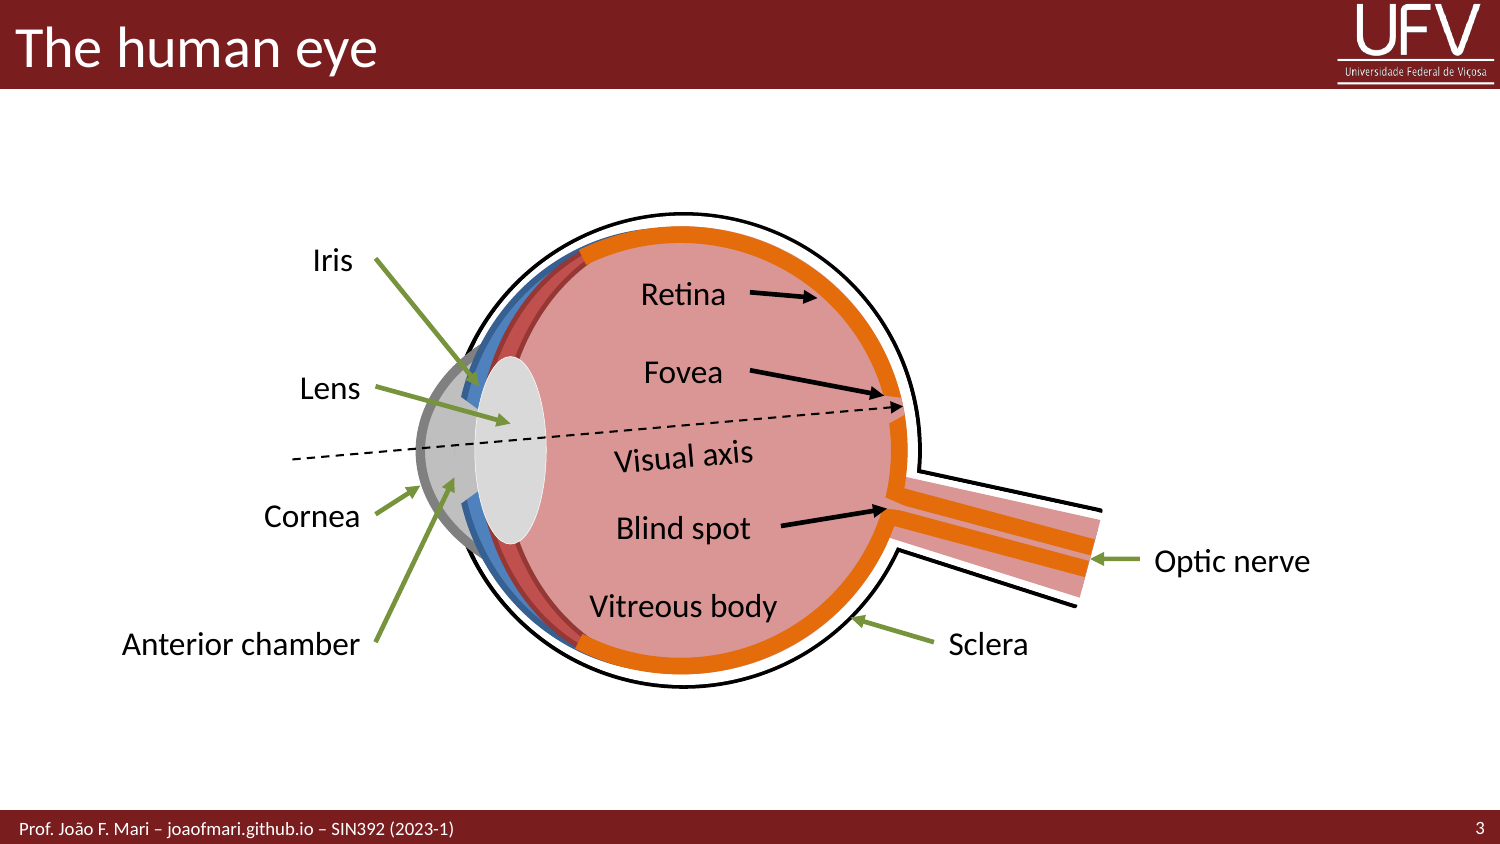

# The human eye

Optic nerve

Iris
Retina
Fovea
Lens
Visual axis
Cornea
Blind spot
Vitreous body
Anterior chamber
Sclera
3
 Prof. João F. Mari – joaofmari.github.io – SIN392 (2023-1)